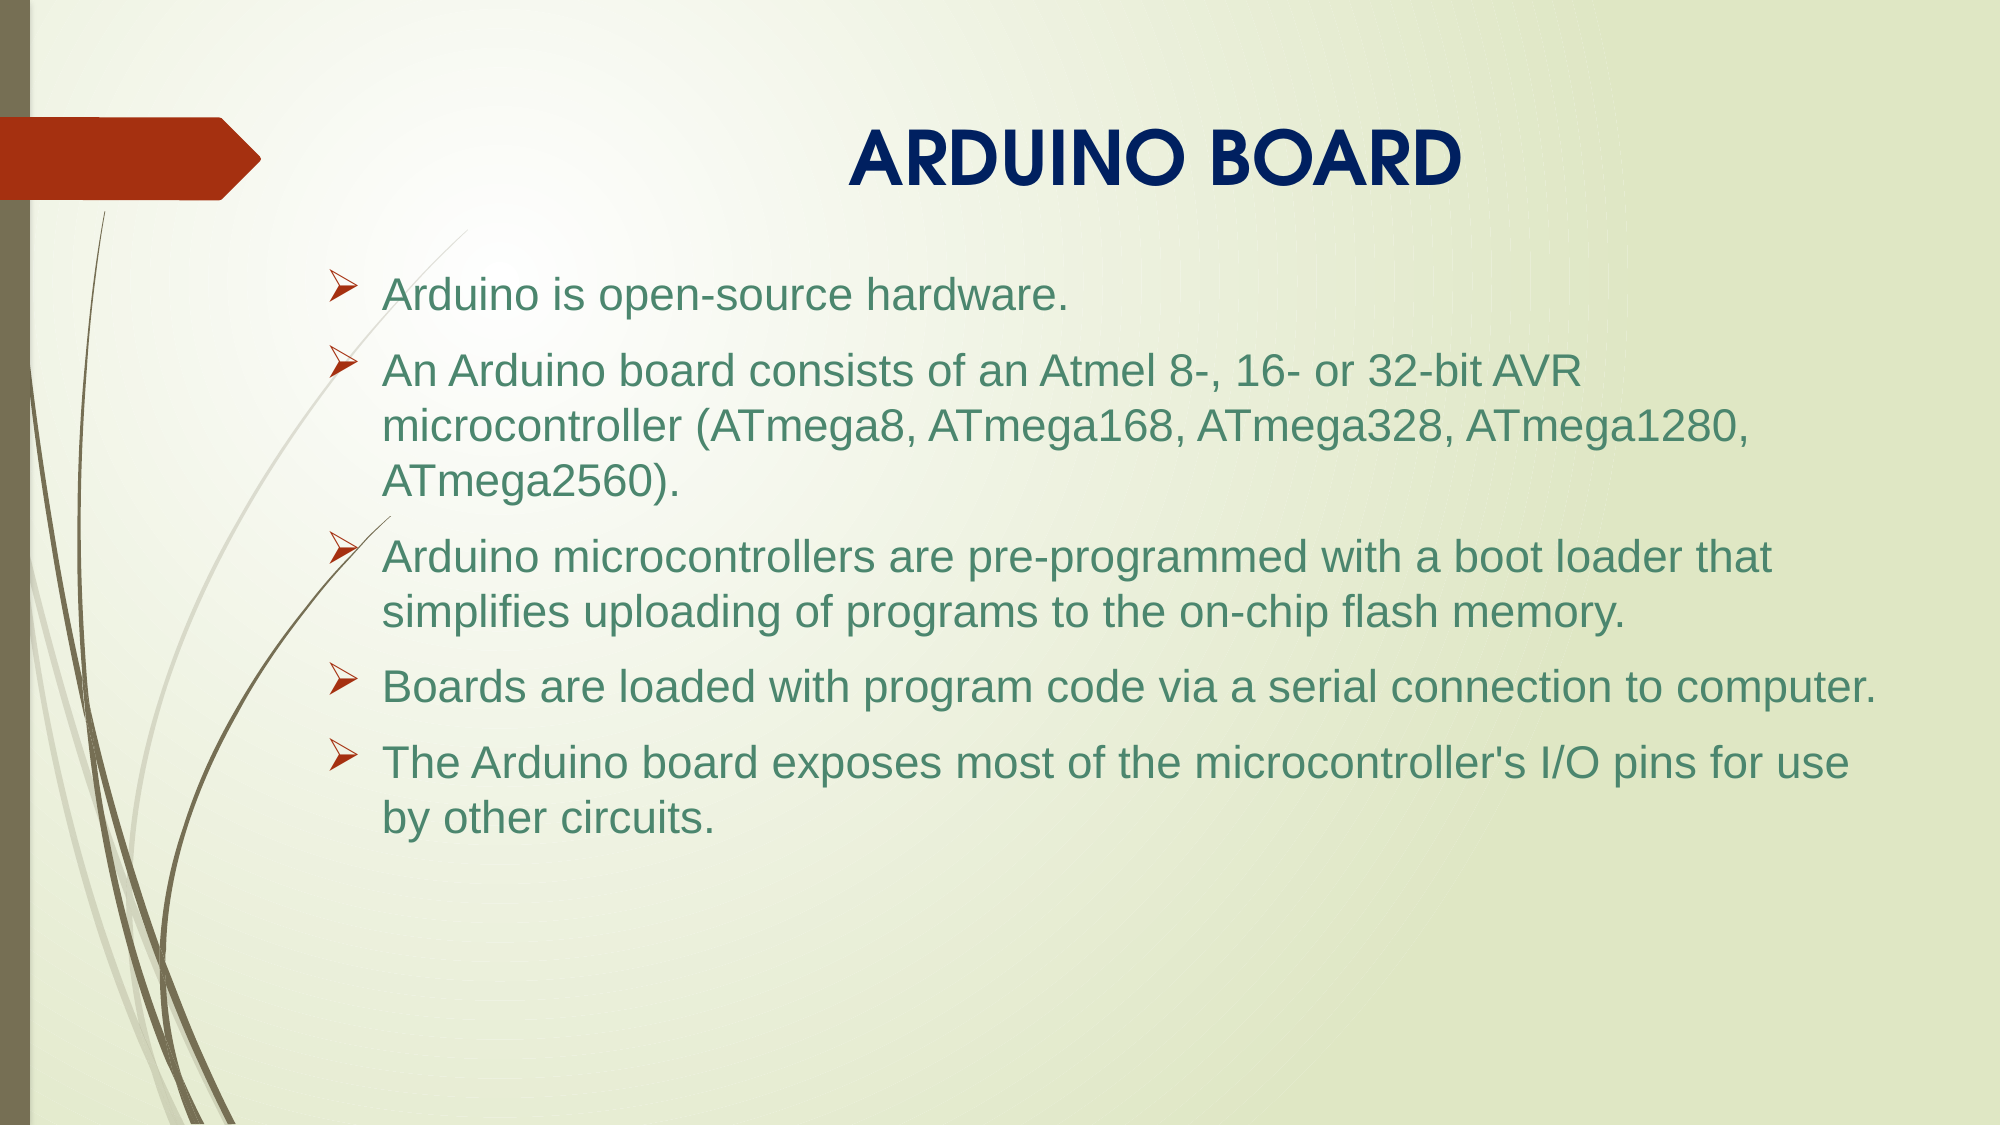

# ARDUINO BOARD
Arduino is open-source hardware.
An Arduino board consists of an Atmel 8-, 16- or 32-bit AVR microcontroller (ATmega8, ATmega168, ATmega328, ATmega1280, ATmega2560).
Arduino microcontrollers are pre-programmed with a boot loader that simplifies uploading of programs to the on-chip flash memory.
Boards are loaded with program code via a serial connection to computer.
The Arduino board exposes most of the microcontroller's I/O pins for use by other circuits.